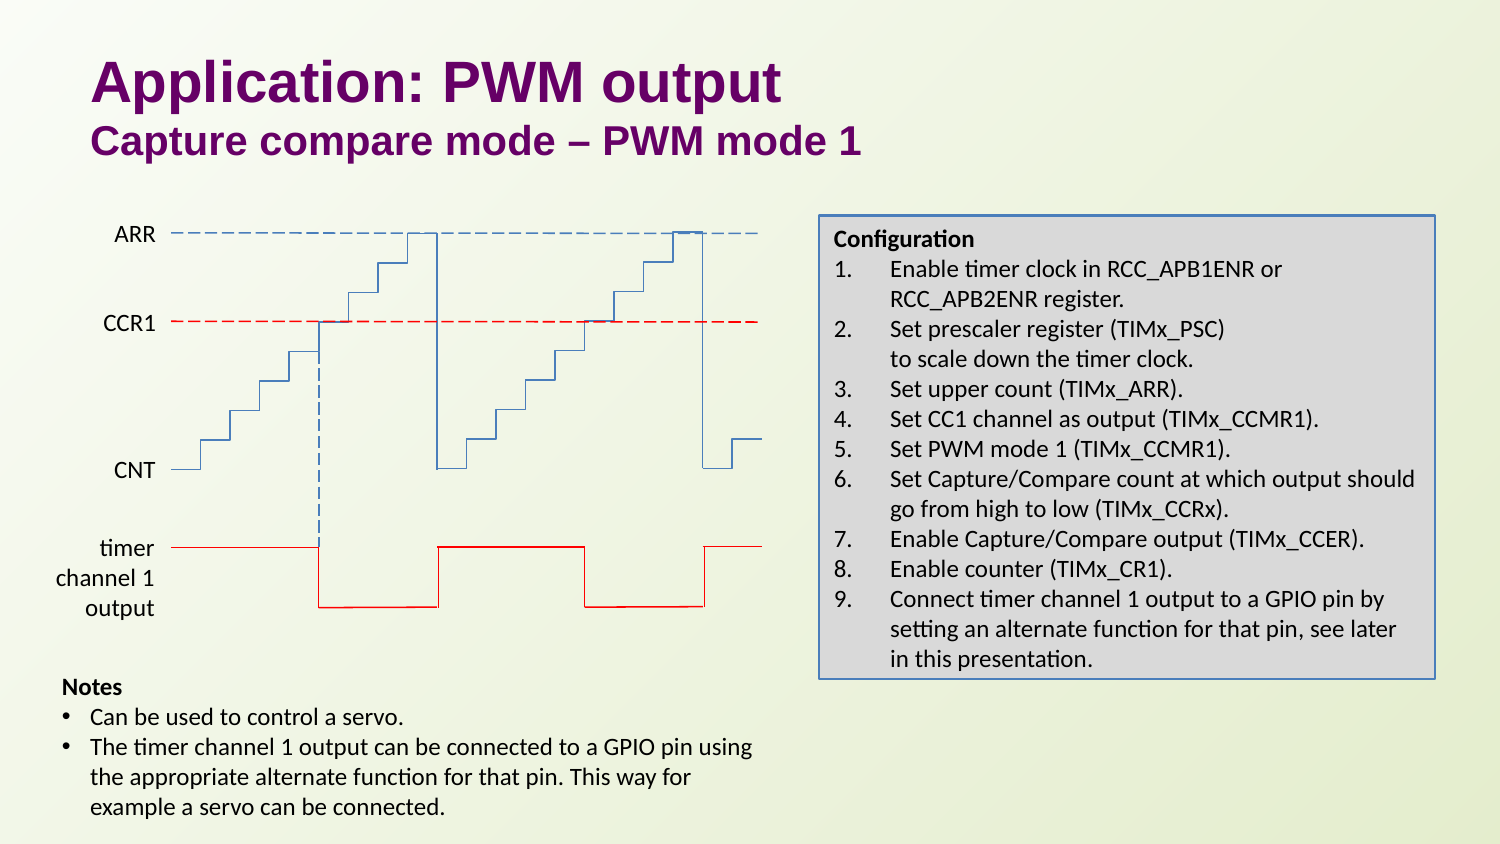

# Application: PWM output Capture compare mode – PWM mode 1
ARR
Configuration
Enable timer clock in RCC_APB1ENR or RCC_APB2ENR register.
Set prescaler register (TIMx_PSC)
to scale down the timer clock.
Set upper count (TIMx_ARR).
Set CC1 channel as output (TIMx_CCMR1).
Set PWM mode 1 (TIMx_CCMR1).
Set Capture/Compare count at which output should go from high to low (TIMx_CCRx).
Enable Capture/Compare output (TIMx_CCER).
Enable counter (TIMx_CR1).
Connect timer channel 1 output to a GPIO pin by setting an alternate function for that pin, see later in this presentation.
CCR1
CNT
timer channel 1 output
Notes
Can be used to control a servo.
The timer channel 1 output can be connected to a GPIO pin using the appropriate alternate function for that pin. This way for example a servo can be connected.